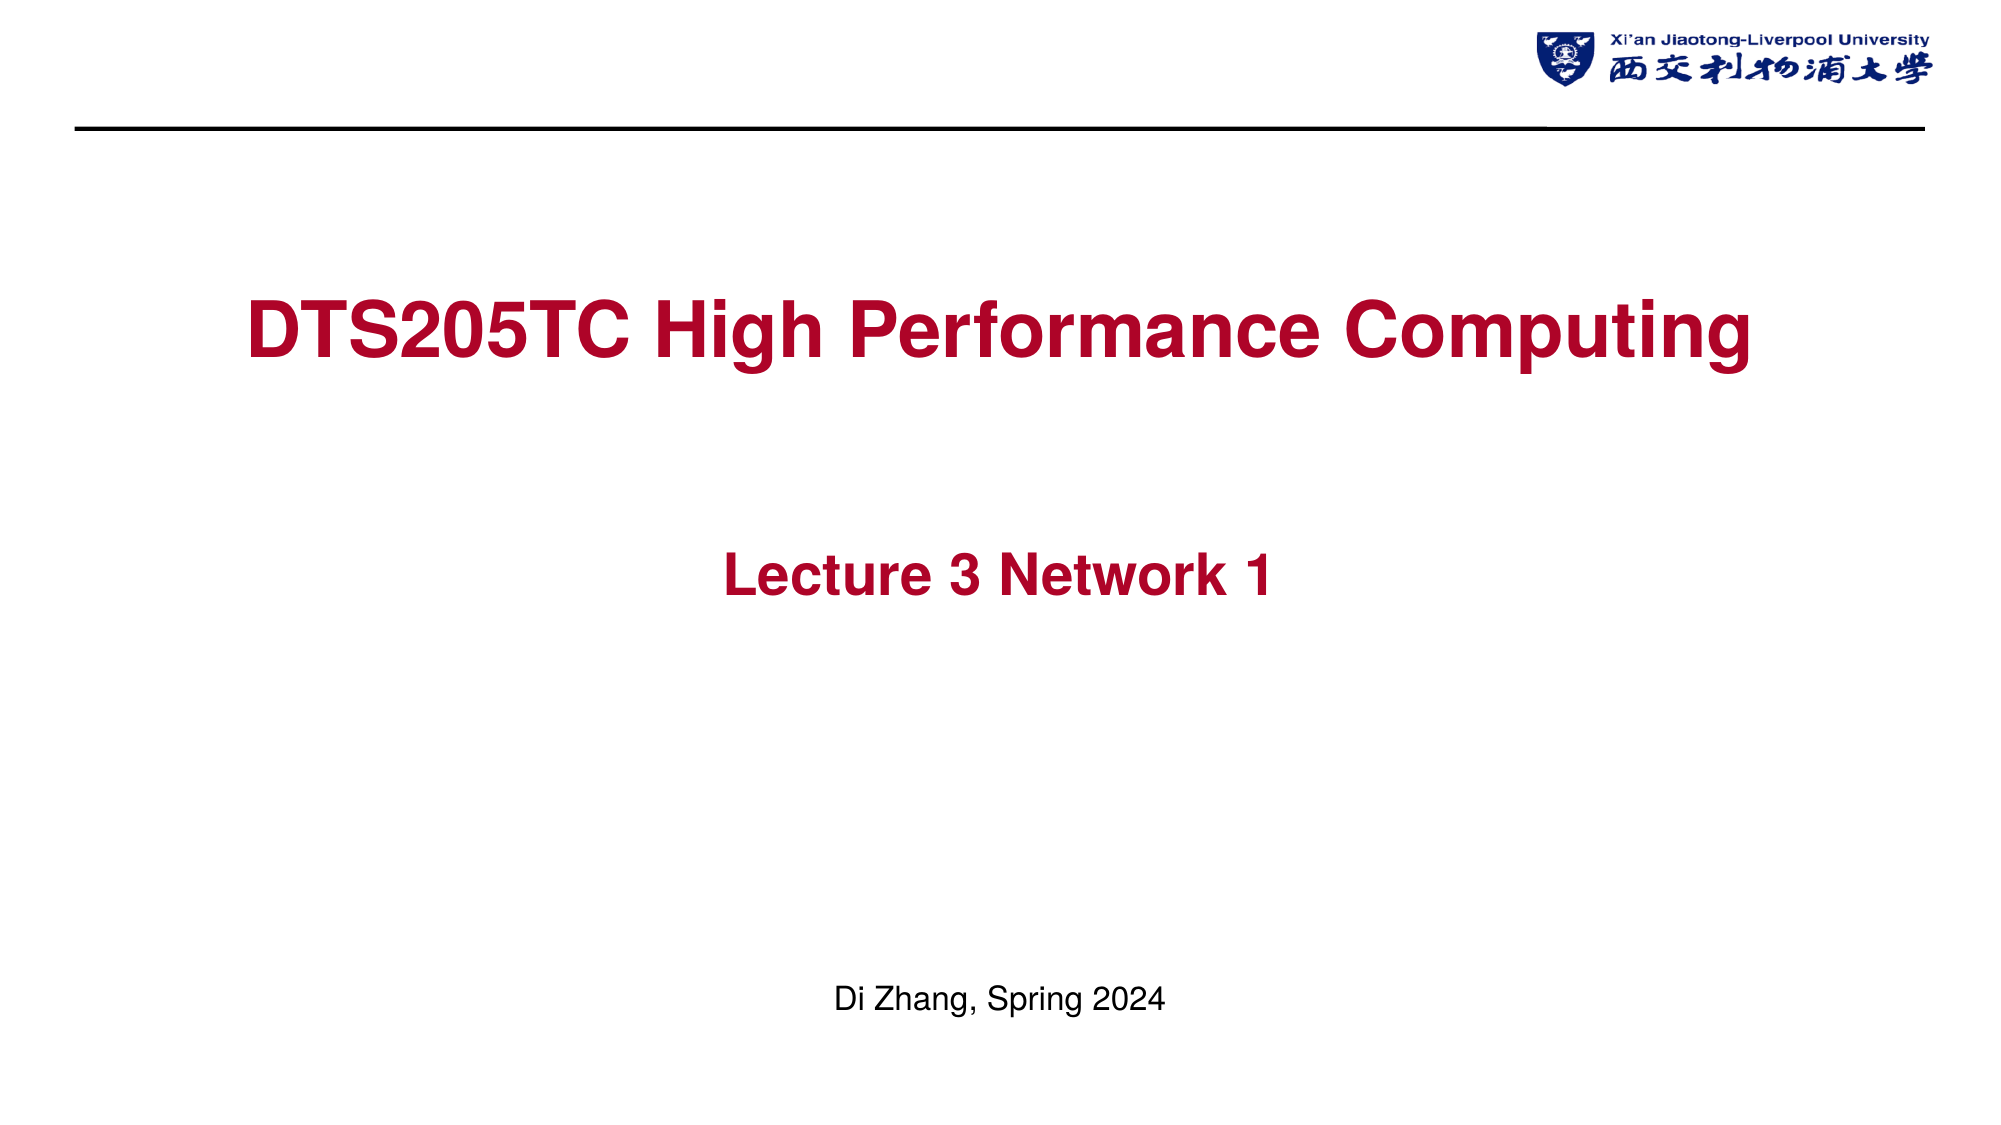

# DTS205TC High Performance Computing
Lecture 3 Network 1
Di Zhang, Spring 2024